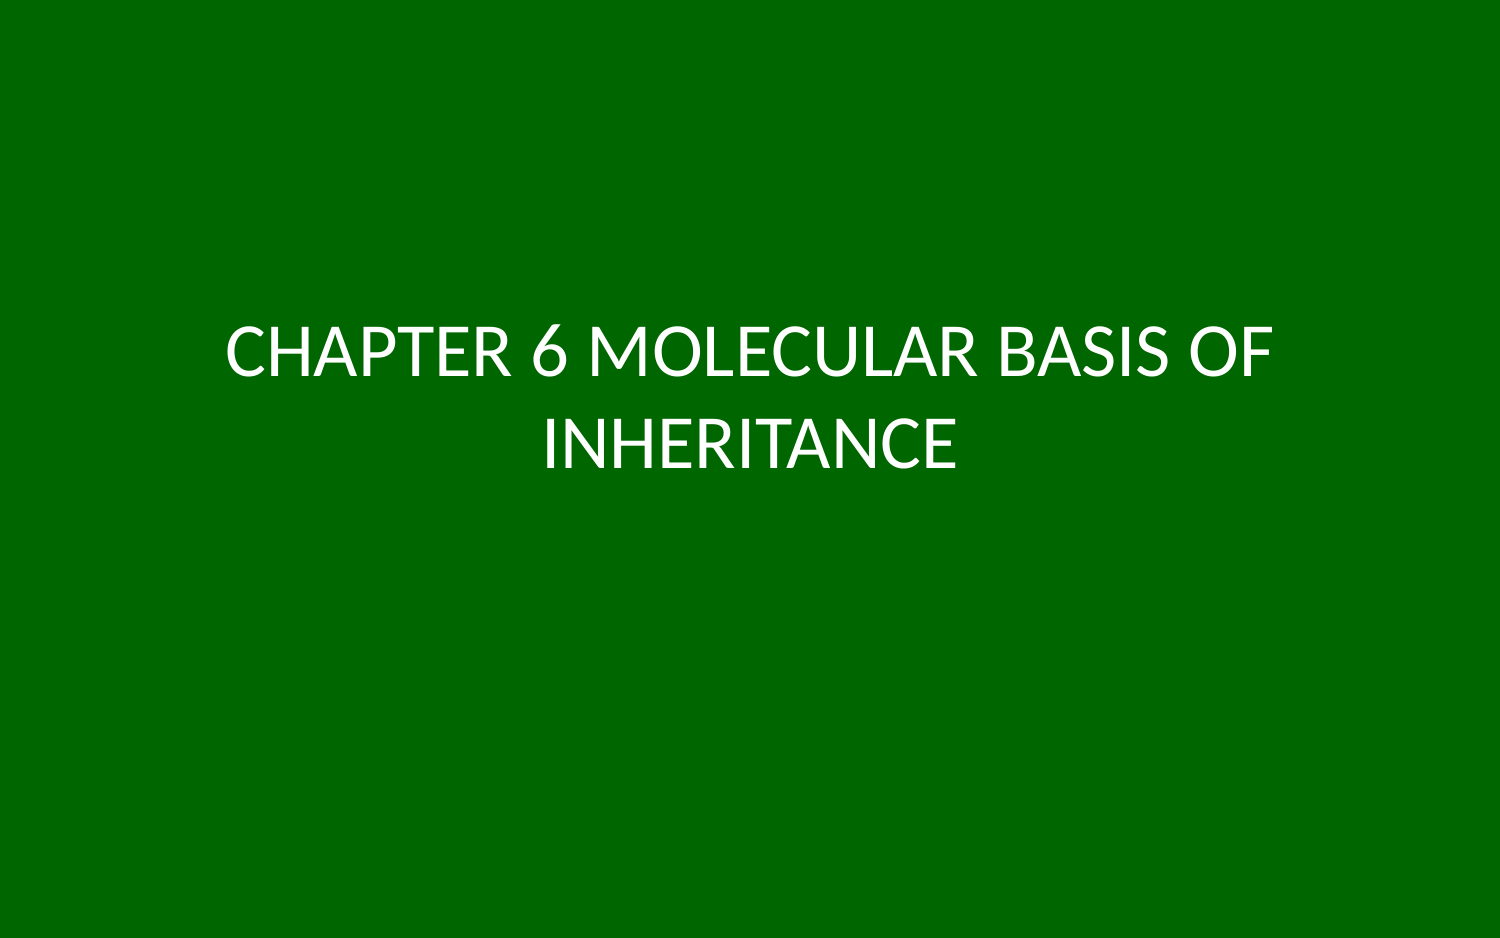

# CHAPTER 6 MOLECULAR BASIS OF INHERITANCE